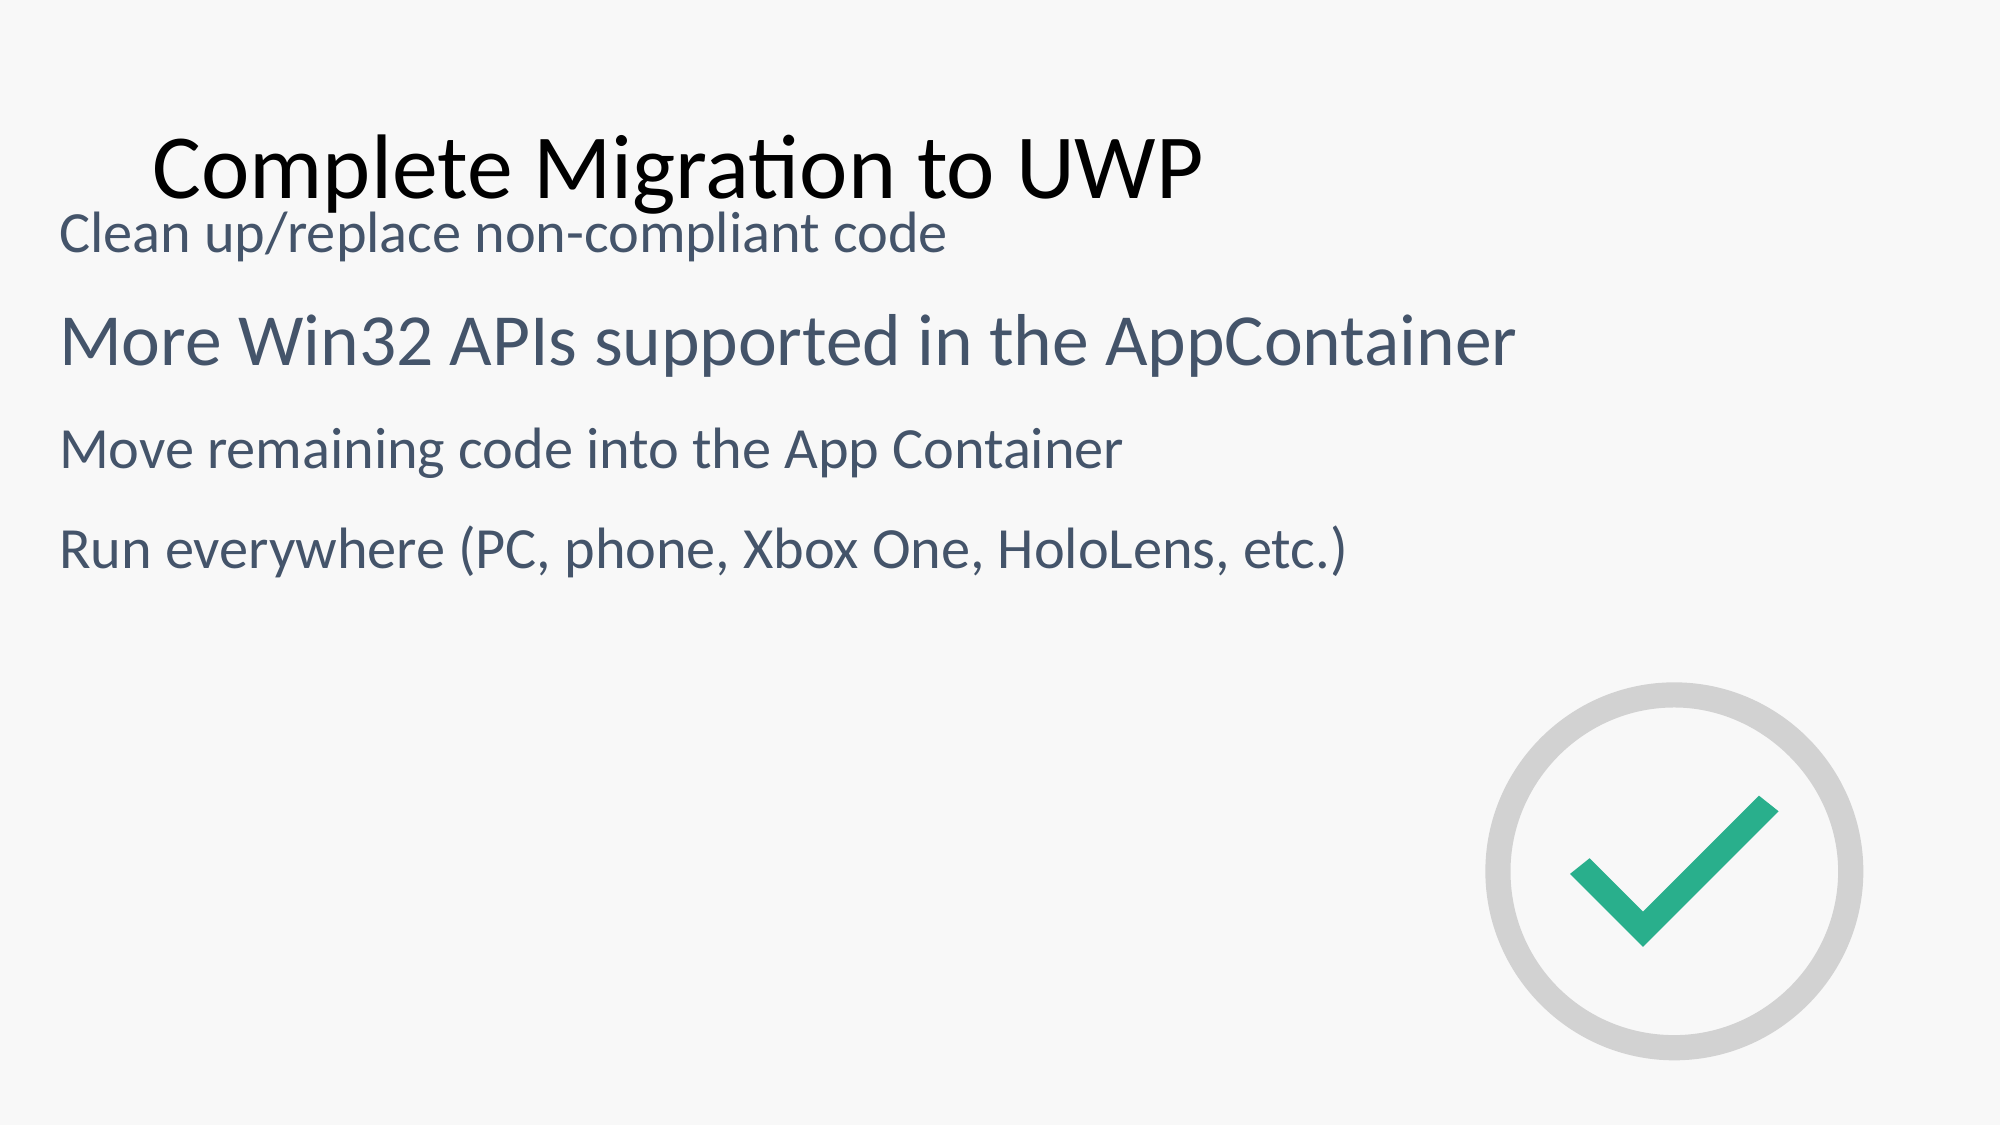

# Complete Migration to UWP
Clean up/replace non-compliant code
More Win32 APIs supported in the AppContainer
Move remaining code into the App Container
Run everywhere (PC, phone, Xbox One, HoloLens, etc.)